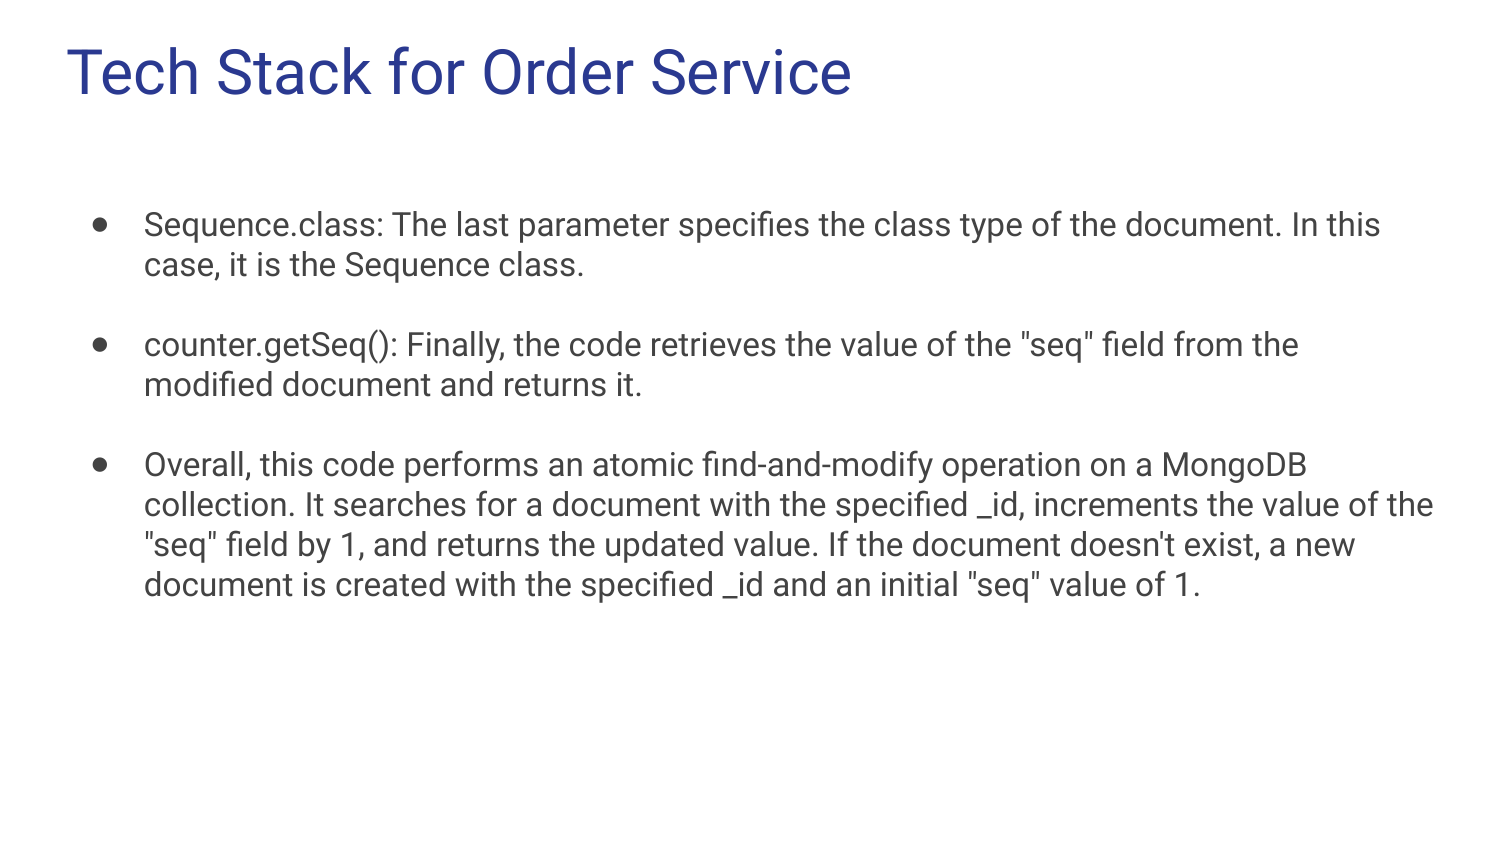

# Tech Stack for Order Service

Sequence.class: The last parameter specifies the class type of the document. In this case, it is the Sequence class.

counter.getSeq(): Finally, the code retrieves the value of the "seq" field from the modified document and returns it.

Overall, this code performs an atomic find-and-modify operation on a MongoDB collection. It searches for a document with the specified _id, increments the value of the "seq" field by 1, and returns the updated value. If the document doesn't exist, a new document is created with the specified _id and an initial "seq" value of 1.